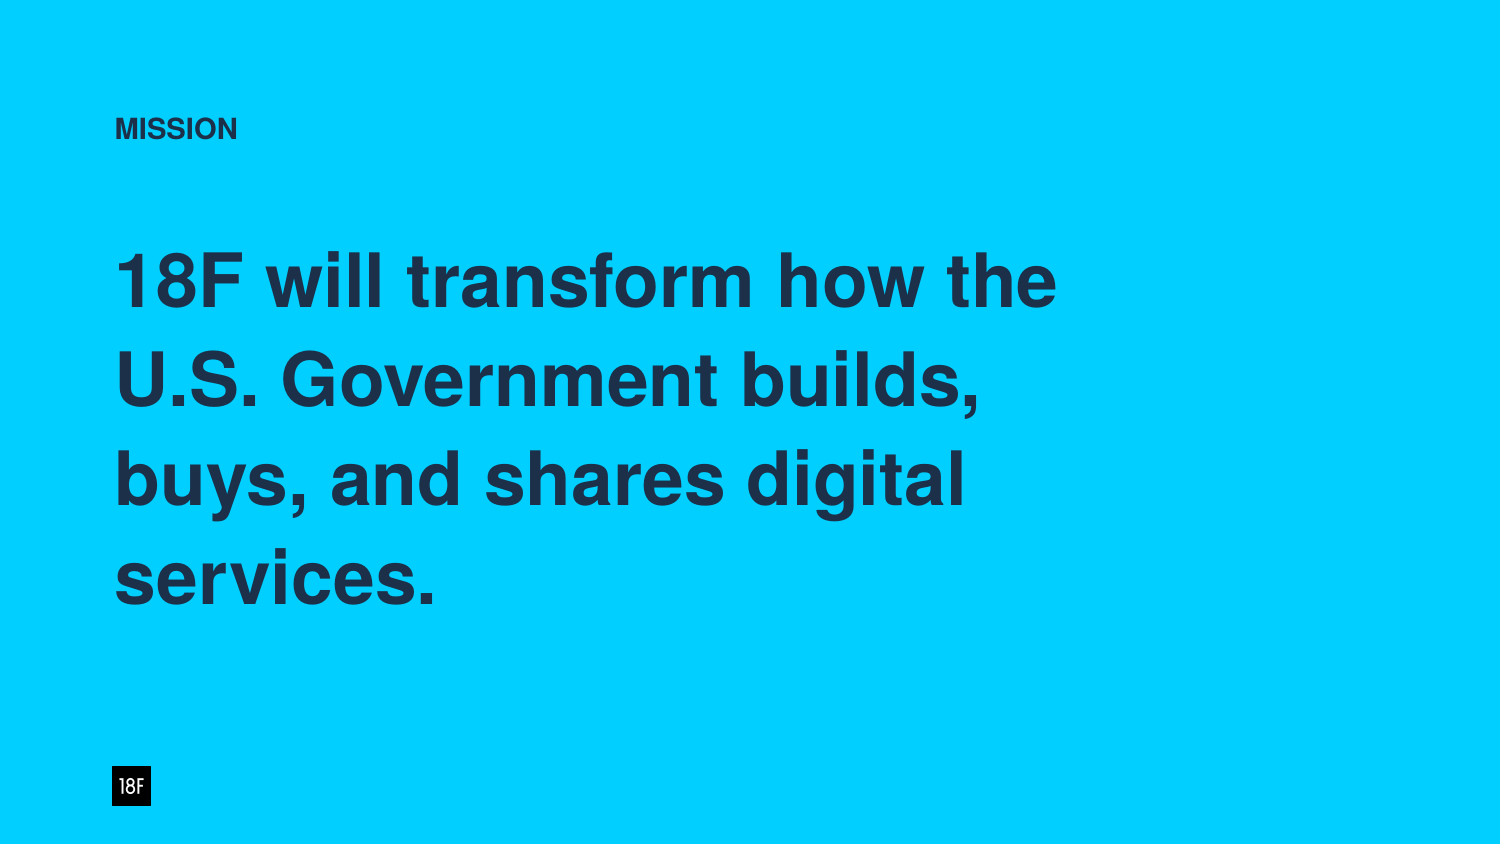

MISSION
18F will transform how the
U.S. Government builds, buys, and shares digital services.